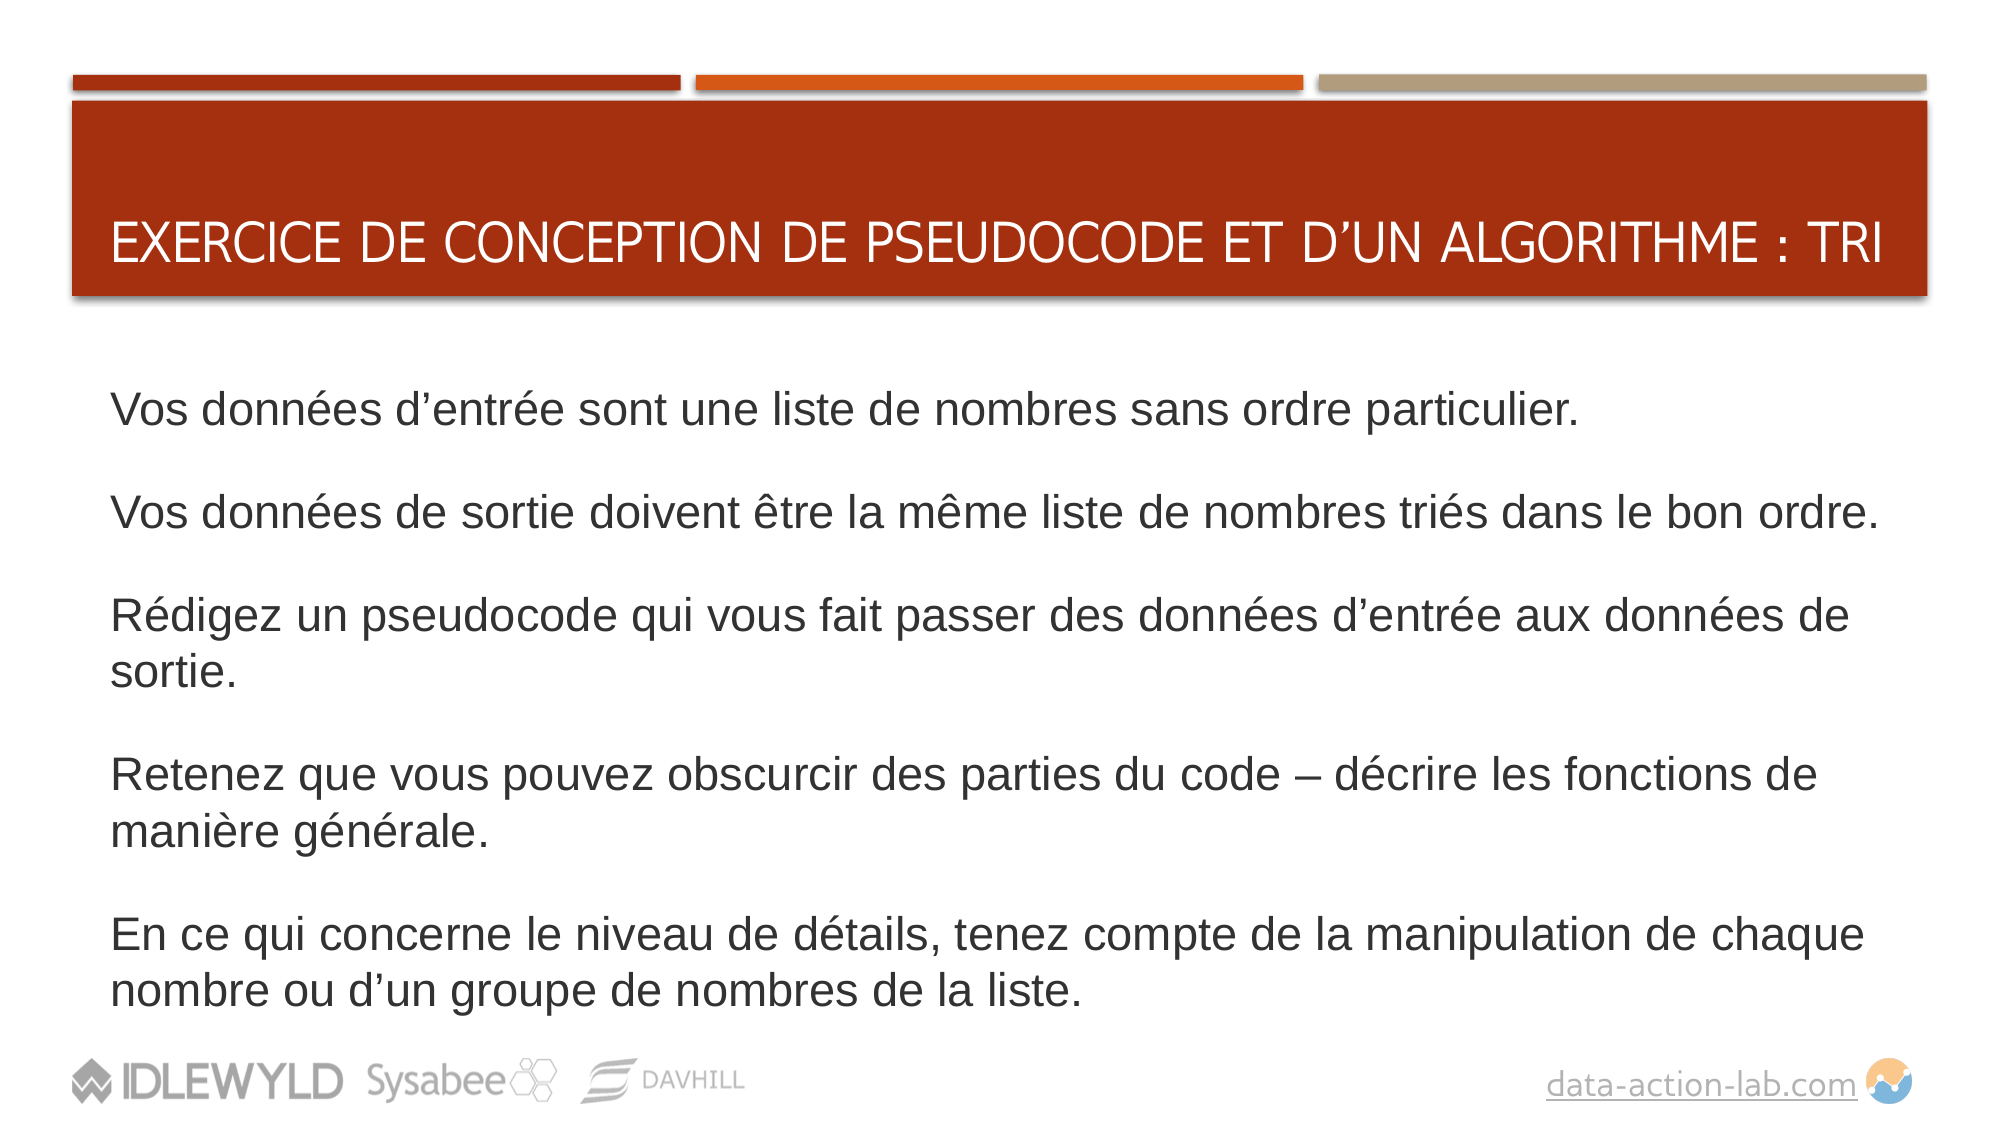

# EXERCICE DE CONCEPTION DE PSEUDOCODE ET D’UN ALGORITHME : TRI
Vos données d’entrée sont une liste de nombres sans ordre particulier.

Vos données de sortie doivent être la même liste de nombres triés dans le bon ordre.

Rédigez un pseudocode qui vous fait passer des données d’entrée aux données de sortie.

Retenez que vous pouvez obscurcir des parties du code – décrire les fonctions de manière générale.

En ce qui concerne le niveau de détails, tenez compte de la manipulation de chaque nombre ou d’un groupe de nombres de la liste.